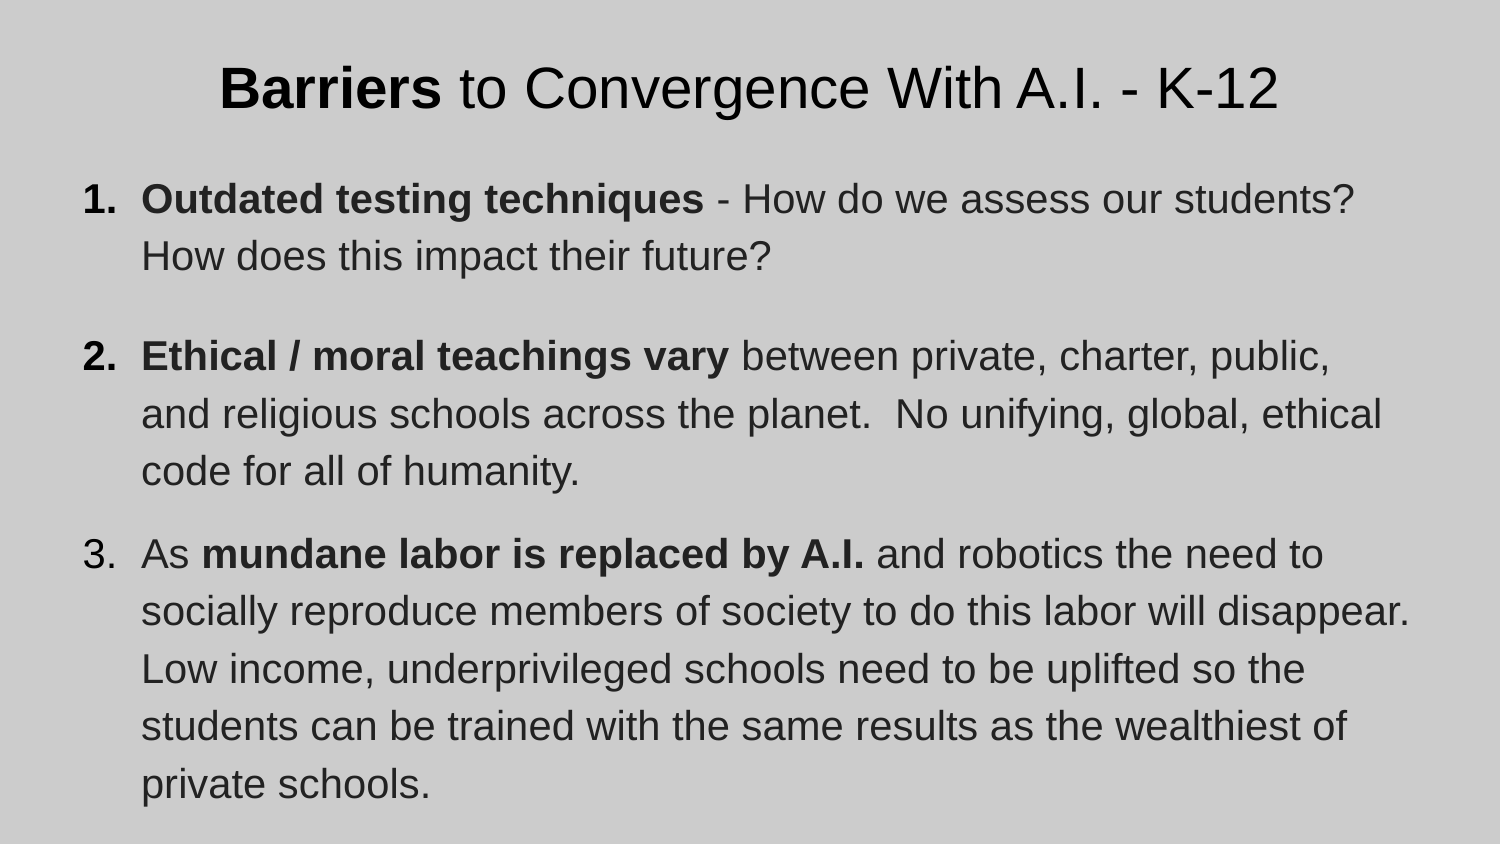

# Barriers to Convergence With A.I. - K-12
Outdated testing techniques - How do we assess our students?  How does this impact their future?
Ethical / moral teachings vary between private, charter, public, and religious schools across the planet.  No unifying, global, ethical code for all of humanity.
As mundane labor is replaced by A.I. and robotics the need to socially reproduce members of society to do this labor will disappear.  Low income, underprivileged schools need to be uplifted so the students can be trained with the same results as the wealthiest of private schools.